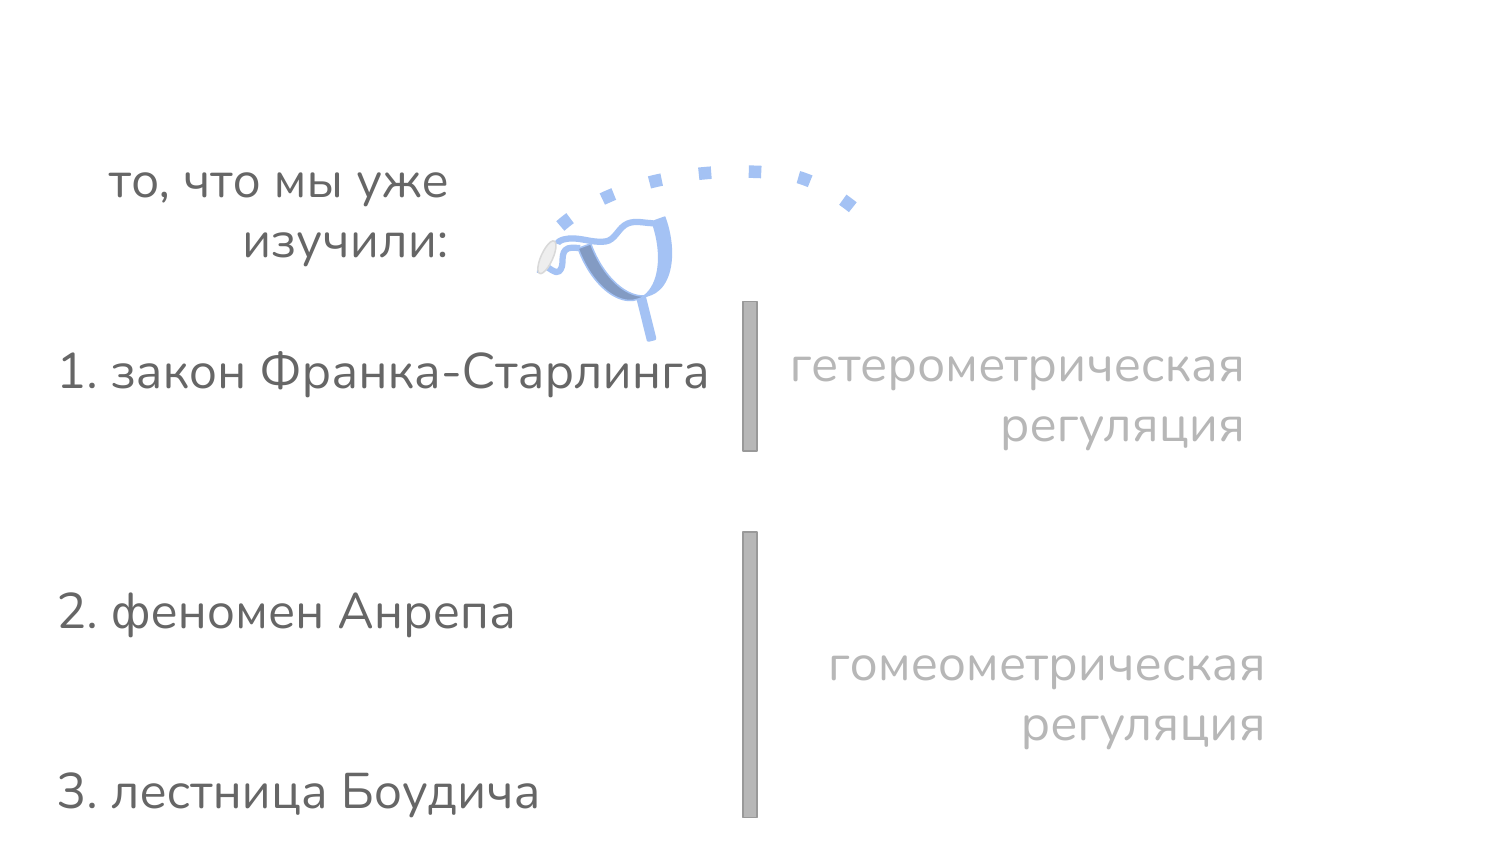

# то, что мы уже изучили:

гетерометрическая регуляция

1. закон Франка-Старлинга

2. феномен Анрепа

3. лестница Боудича

гомеометрическая регуляция